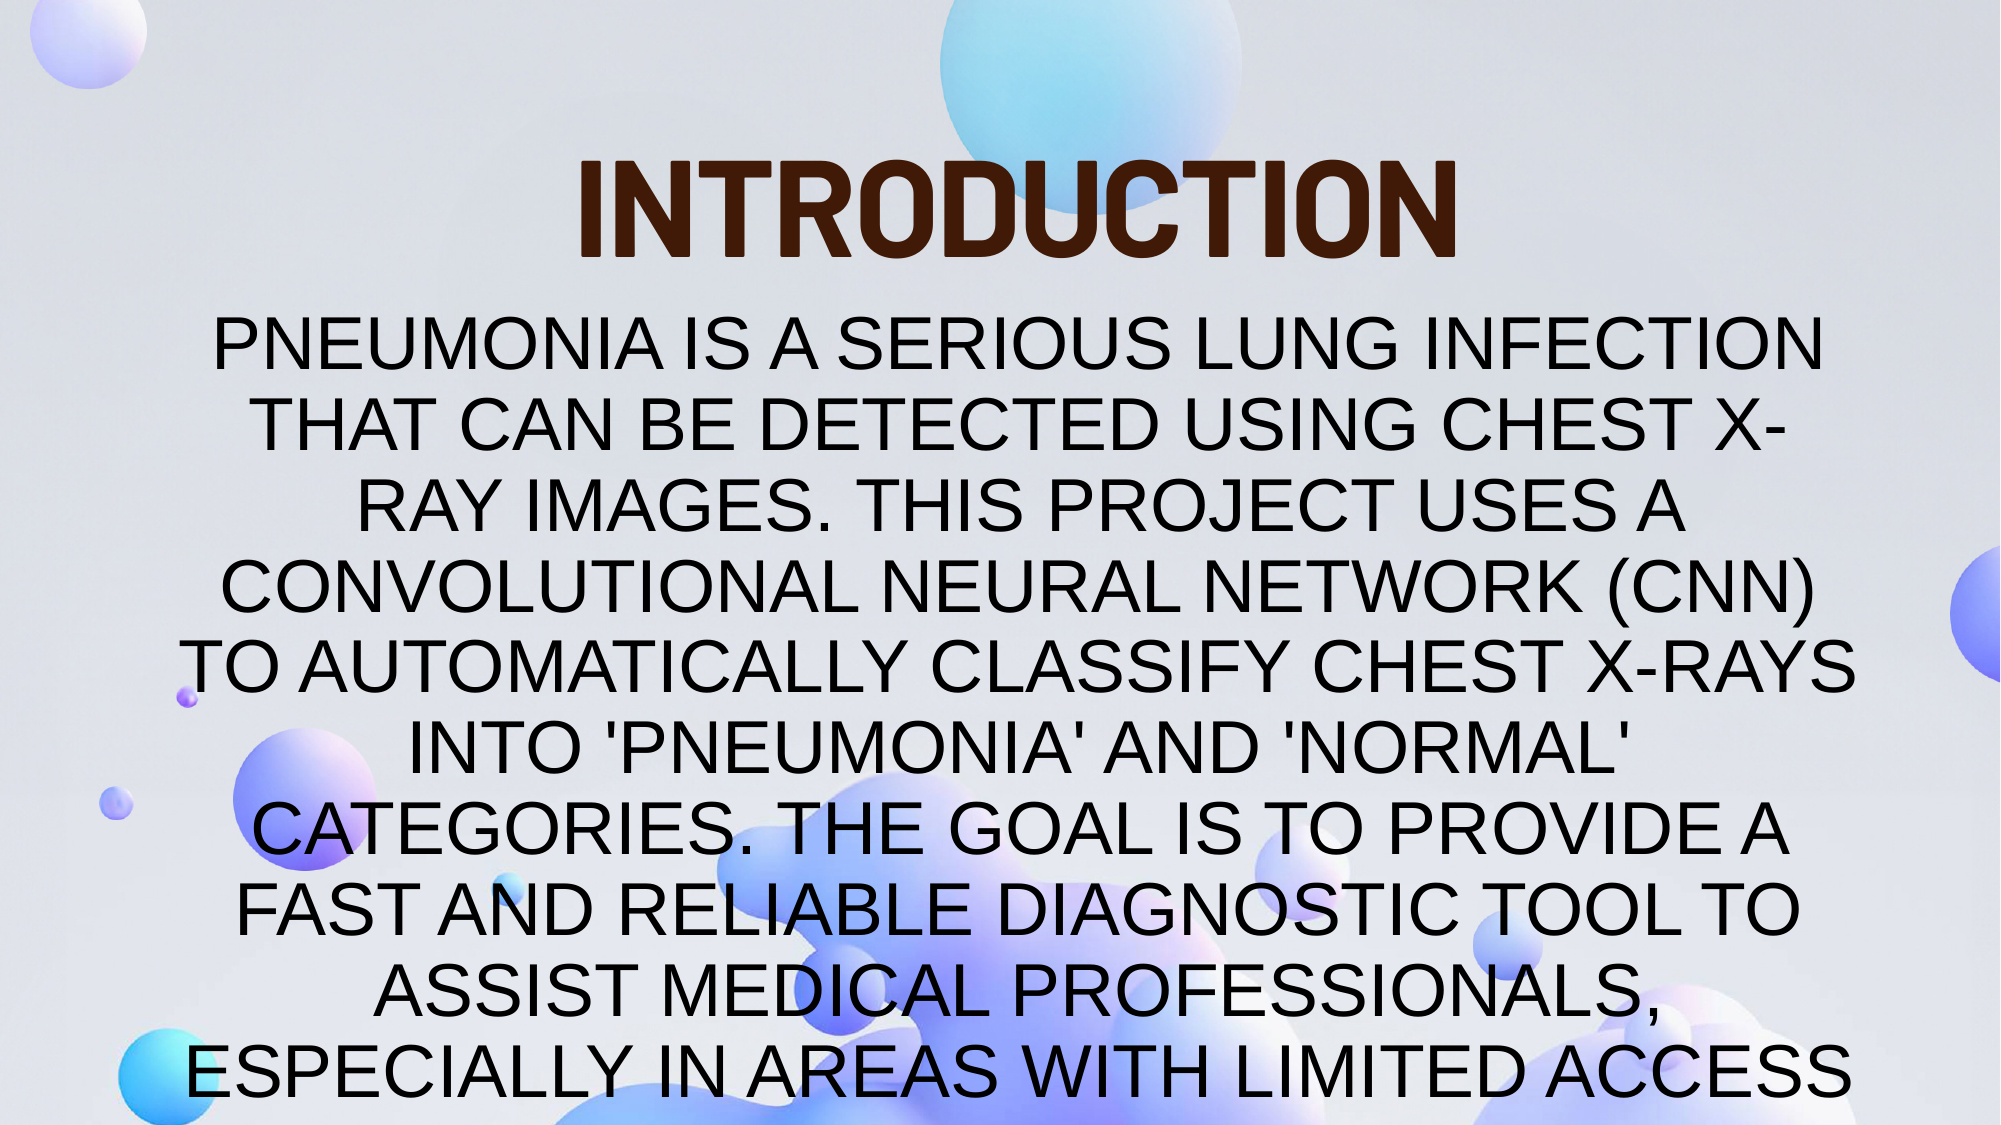

# INTRODUCTION
Pneumonia is a serious lung infection that can be detected using chest X-ray images. This project uses a Convolutional Neural Network (CNN) to automatically classify chest X-rays into 'PNEUMONIA' and 'NORMAL' categories. The goal is to provide a fast and reliable diagnostic tool to assist medical professionals, especially in areas with limited access to radiologists.